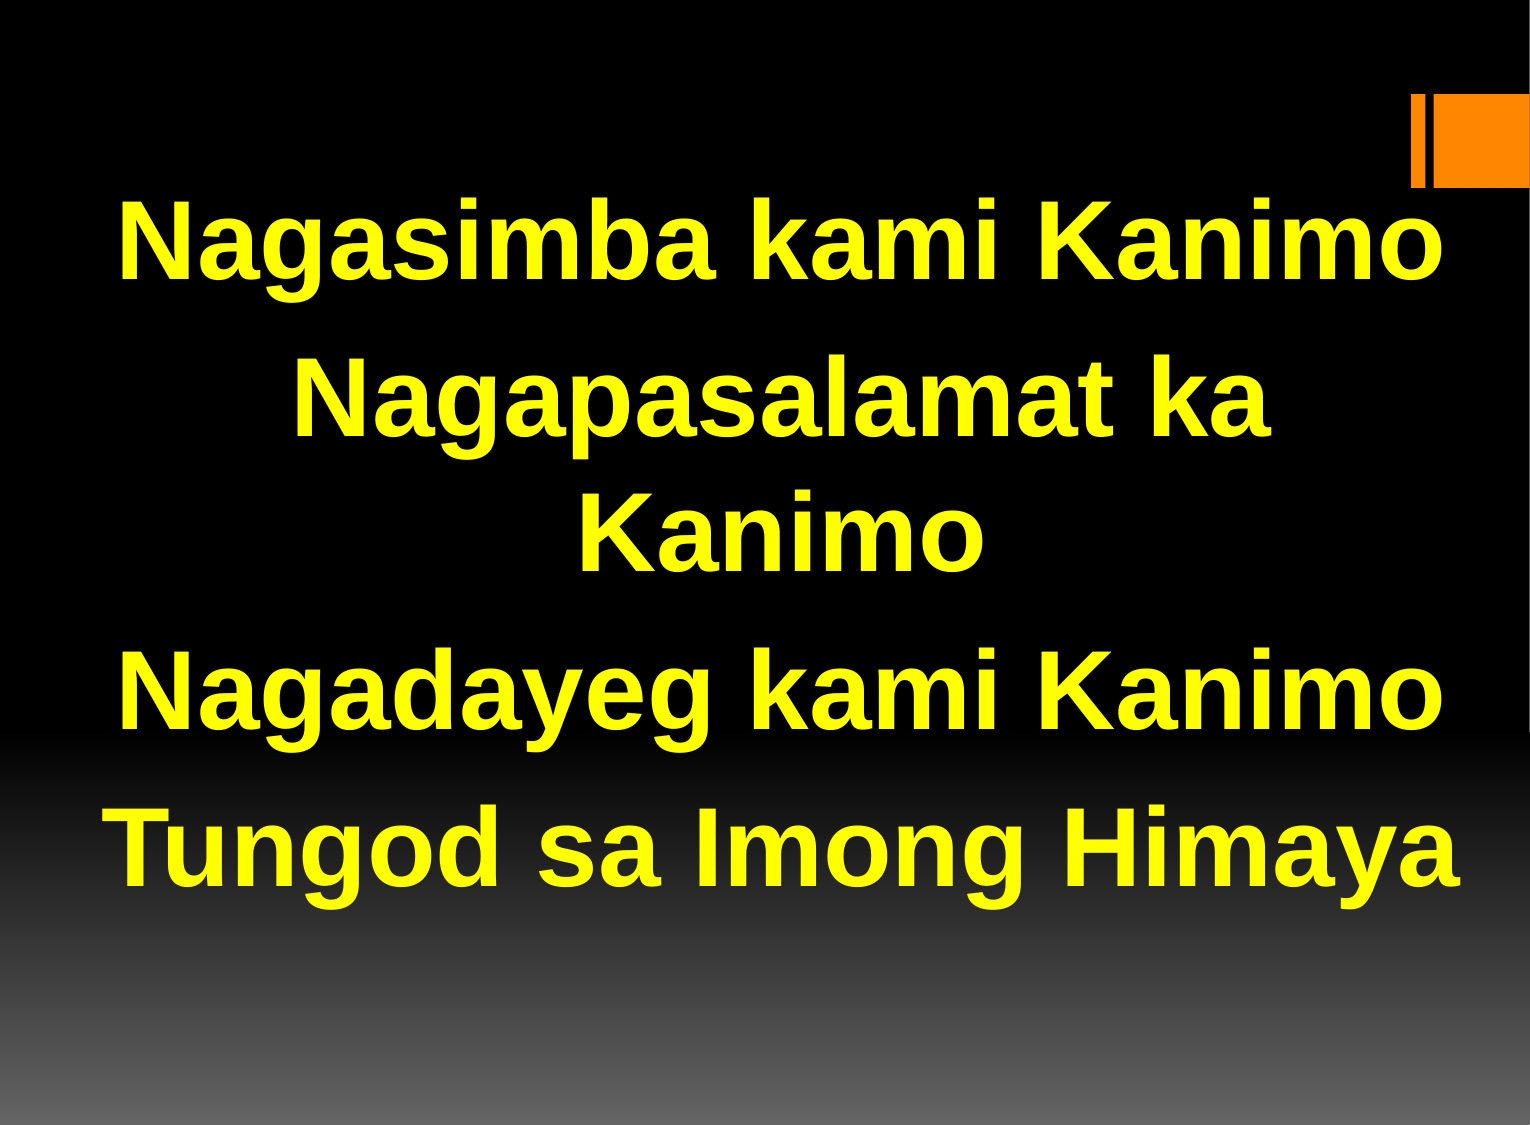

Nagasimba kami Kanimo
Nagapasalamat ka Kanimo
Nagadayeg kami Kanimo
Tungod sa Imong Himaya